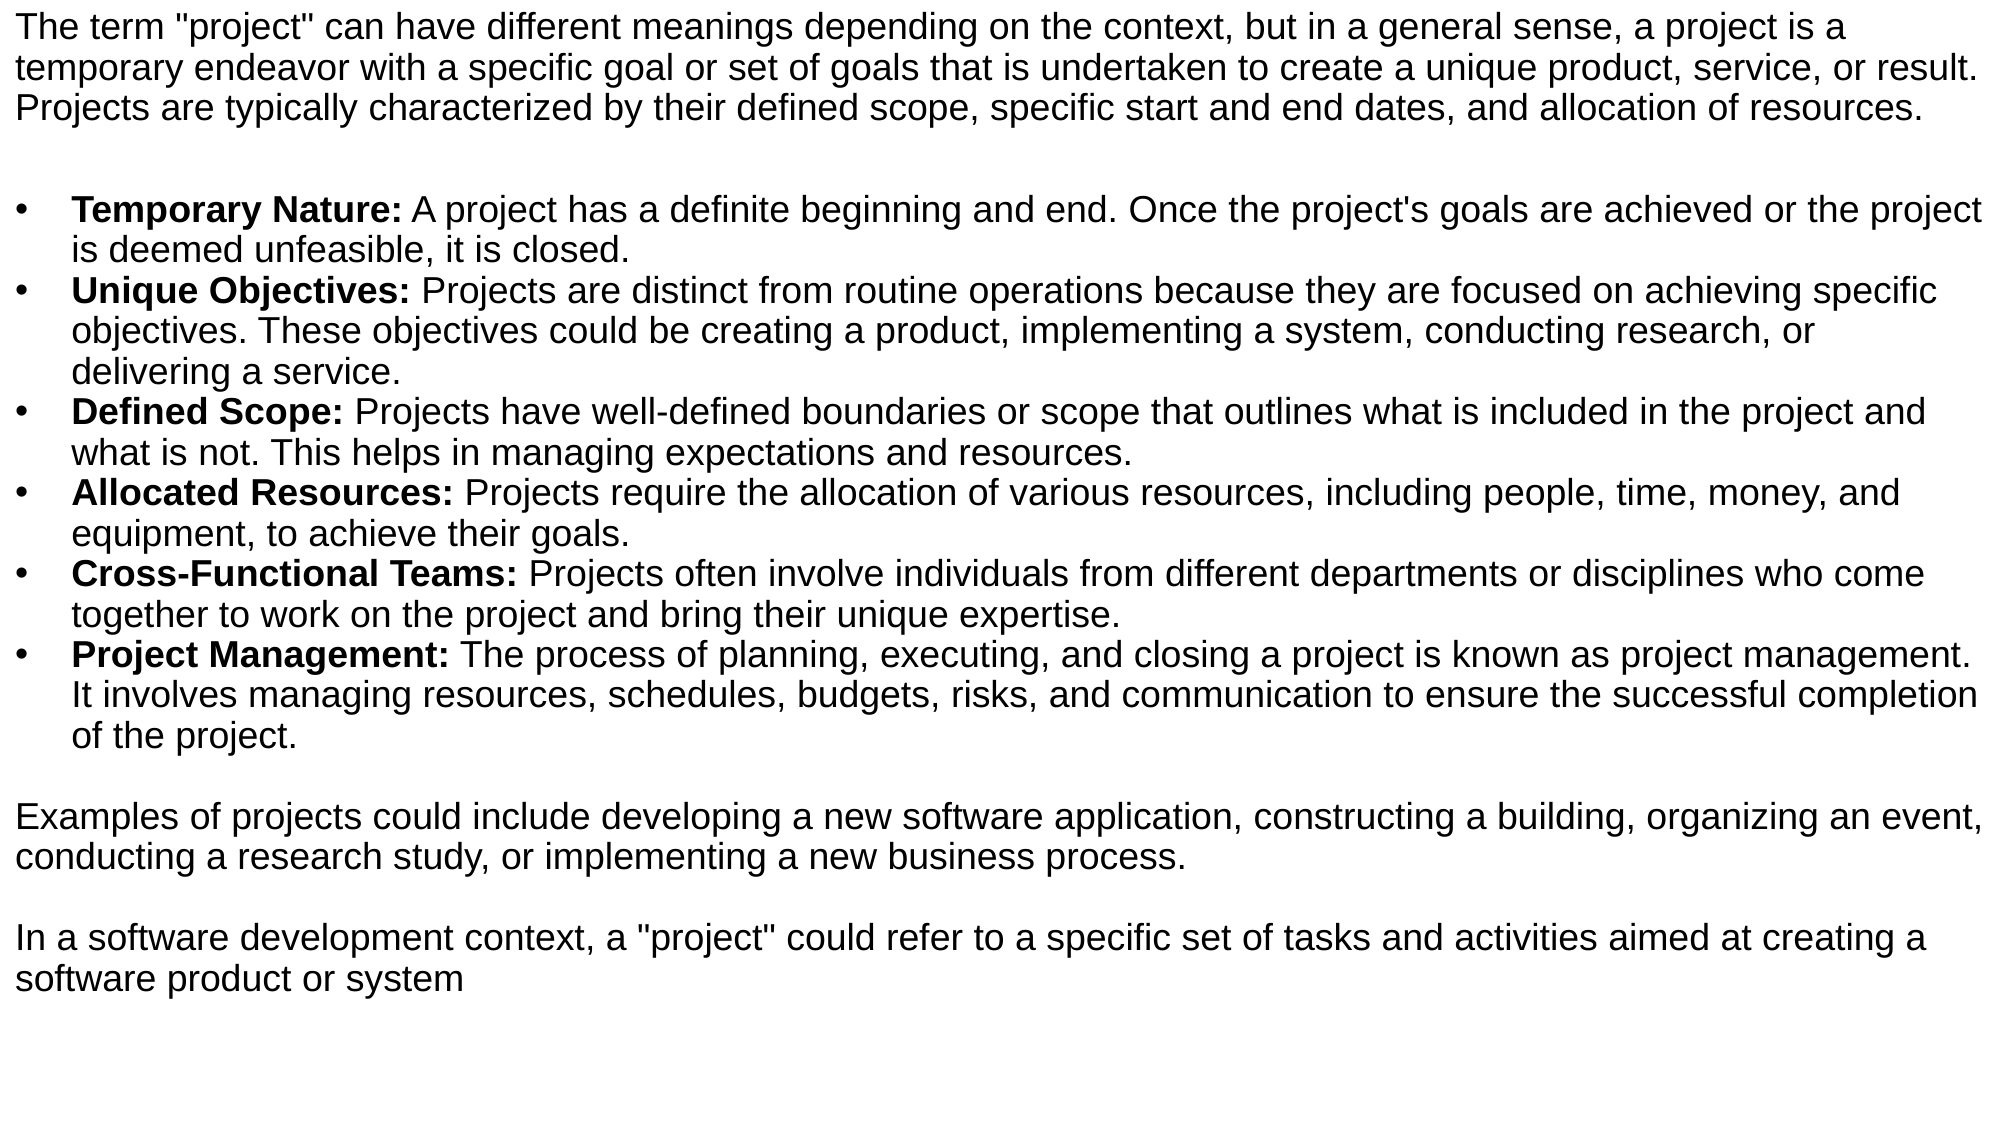

The term "project" can have different meanings depending on the context, but in a general sense, a project is a temporary endeavor with a specific goal or set of goals that is undertaken to create a unique product, service, or result. Projects are typically characterized by their defined scope, specific start and end dates, and allocation of resources.

Temporary Nature: A project has a definite beginning and end. Once the project's goals are achieved or the project is deemed unfeasible, it is closed.
Unique Objectives: Projects are distinct from routine operations because they are focused on achieving specific objectives. These objectives could be creating a product, implementing a system, conducting research, or delivering a service.
Defined Scope: Projects have well-defined boundaries or scope that outlines what is included in the project and what is not. This helps in managing expectations and resources.
Allocated Resources: Projects require the allocation of various resources, including people, time, money, and equipment, to achieve their goals.
Cross-Functional Teams: Projects often involve individuals from different departments or disciplines who come together to work on the project and bring their unique expertise.
Project Management: The process of planning, executing, and closing a project is known as project management. It involves managing resources, schedules, budgets, risks, and communication to ensure the successful completion of the project.

Examples of projects could include developing a new software application, constructing a building, organizing an event, conducting a research study, or implementing a new business process.

In a software development context, a "project" could refer to a specific set of tasks and activities aimed at creating a software product or system